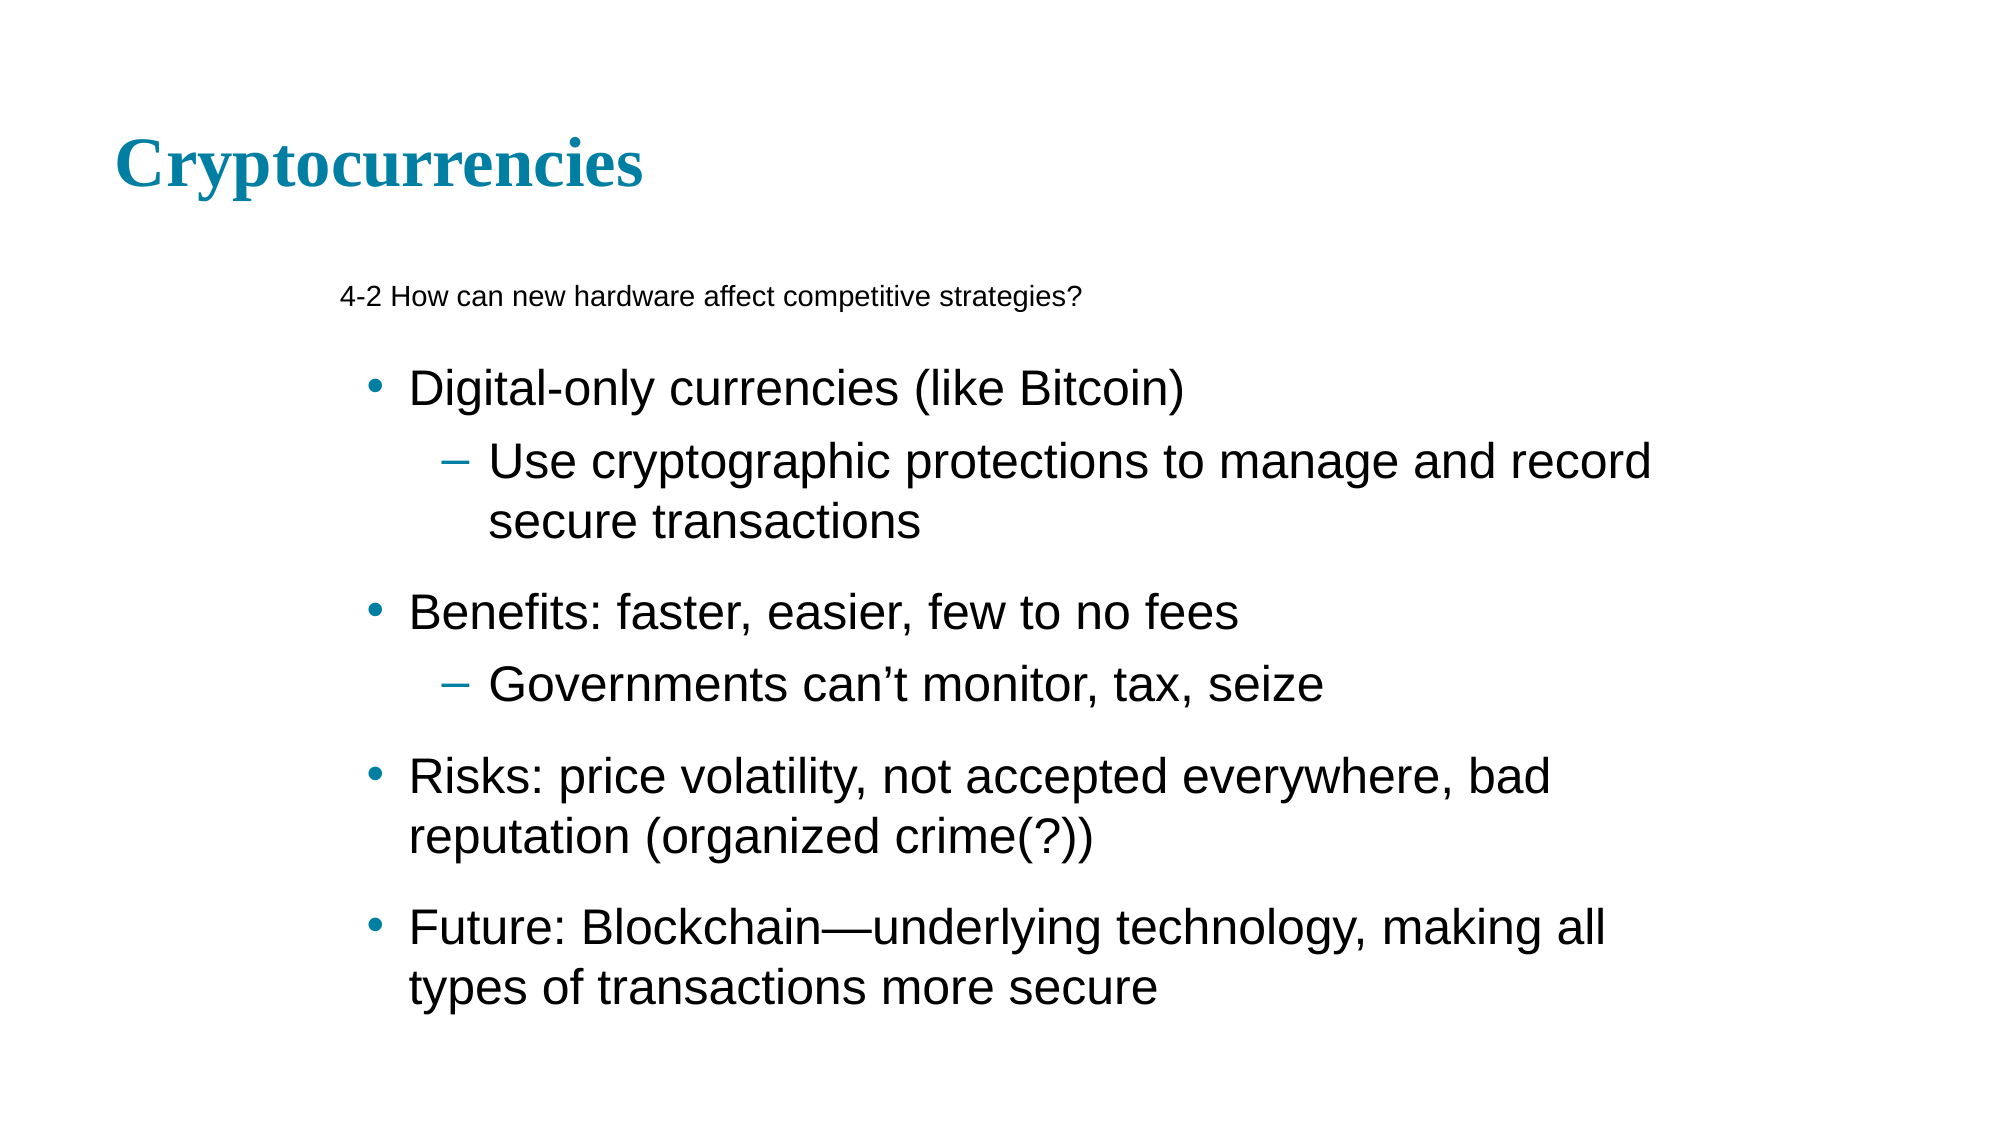

# Cryptocurrencies
4-2 How can new hardware affect competitive strategies?
Digital-only currencies (like Bitcoin)
Use cryptographic protections to manage and record secure transactions
Benefits: faster, easier, few to no fees
Governments can’t monitor, tax, seize
Risks: price volatility, not accepted everywhere, bad reputation (organized crime(?))
Future: Blockchain—underlying technology, making all types of transactions more secure